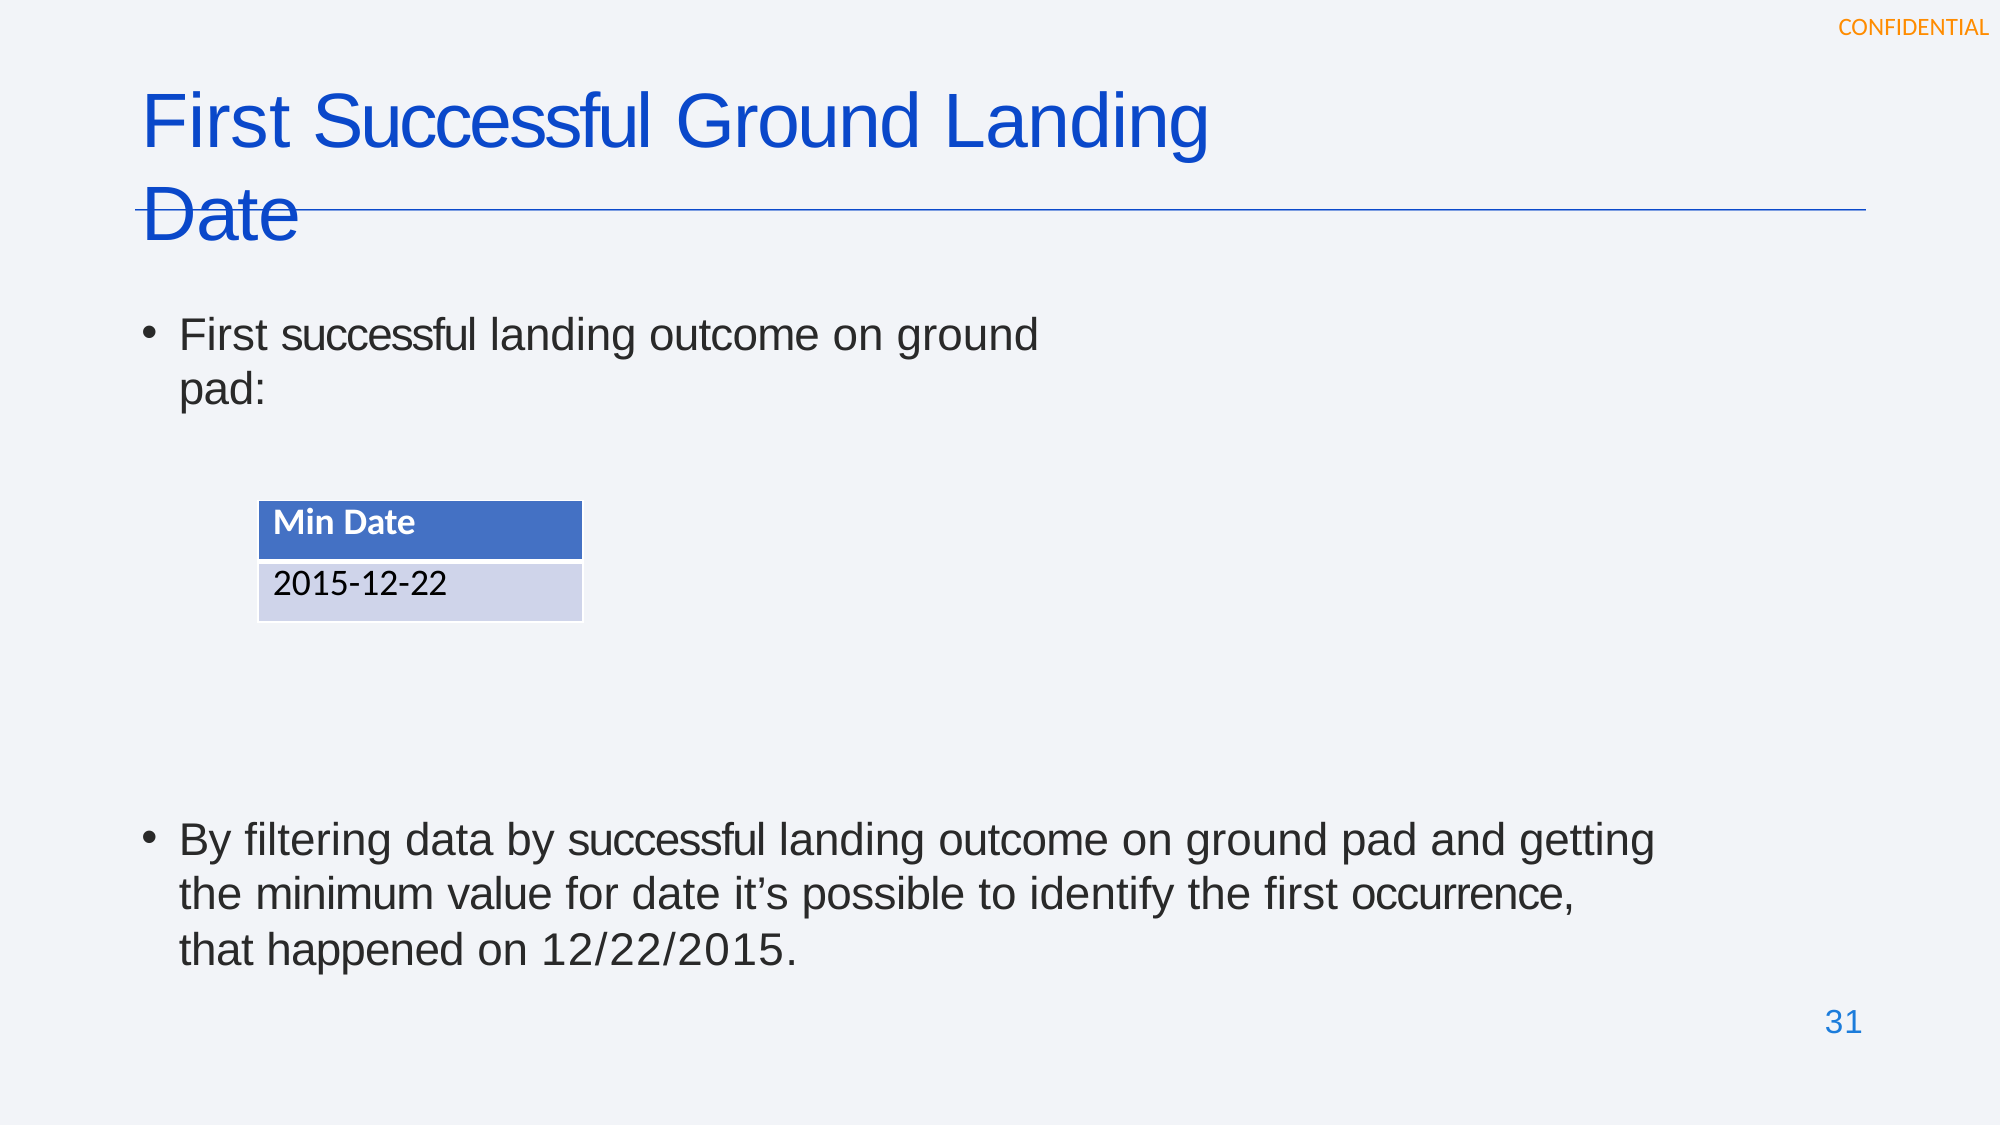

# First Successful Ground Landing Date
First successful landing outcome on ground pad:
| Min Date |
| --- |
| 2015-12-22 |
By filtering data by successful landing outcome on ground pad and getting the minimum value for date it’s possible to identify the first occurrence, that happened on 12/22/2015.
31